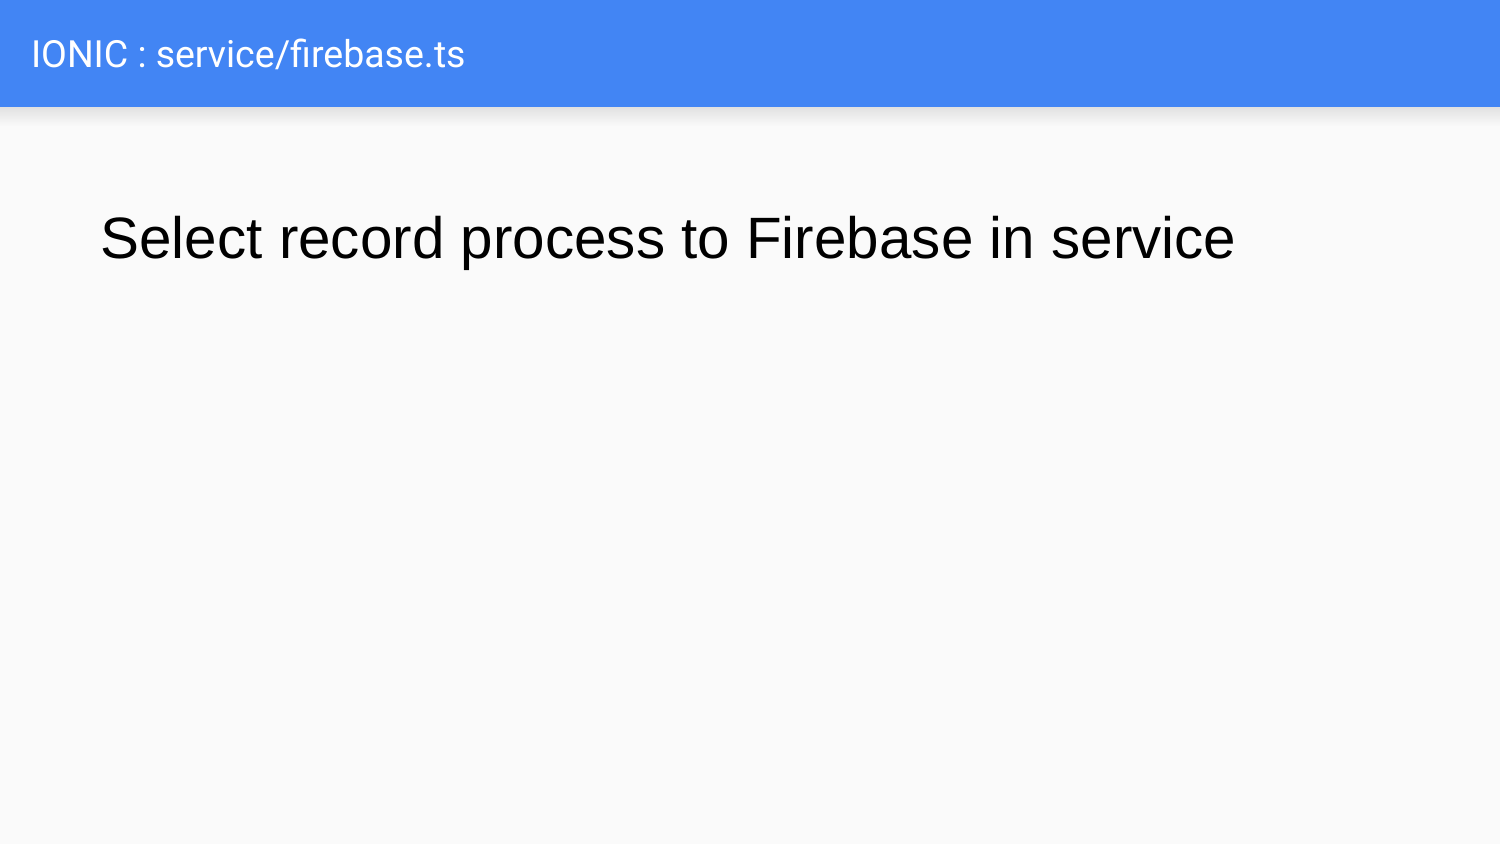

# IONIC : service/firebase.ts
Select record process to Firebase in service